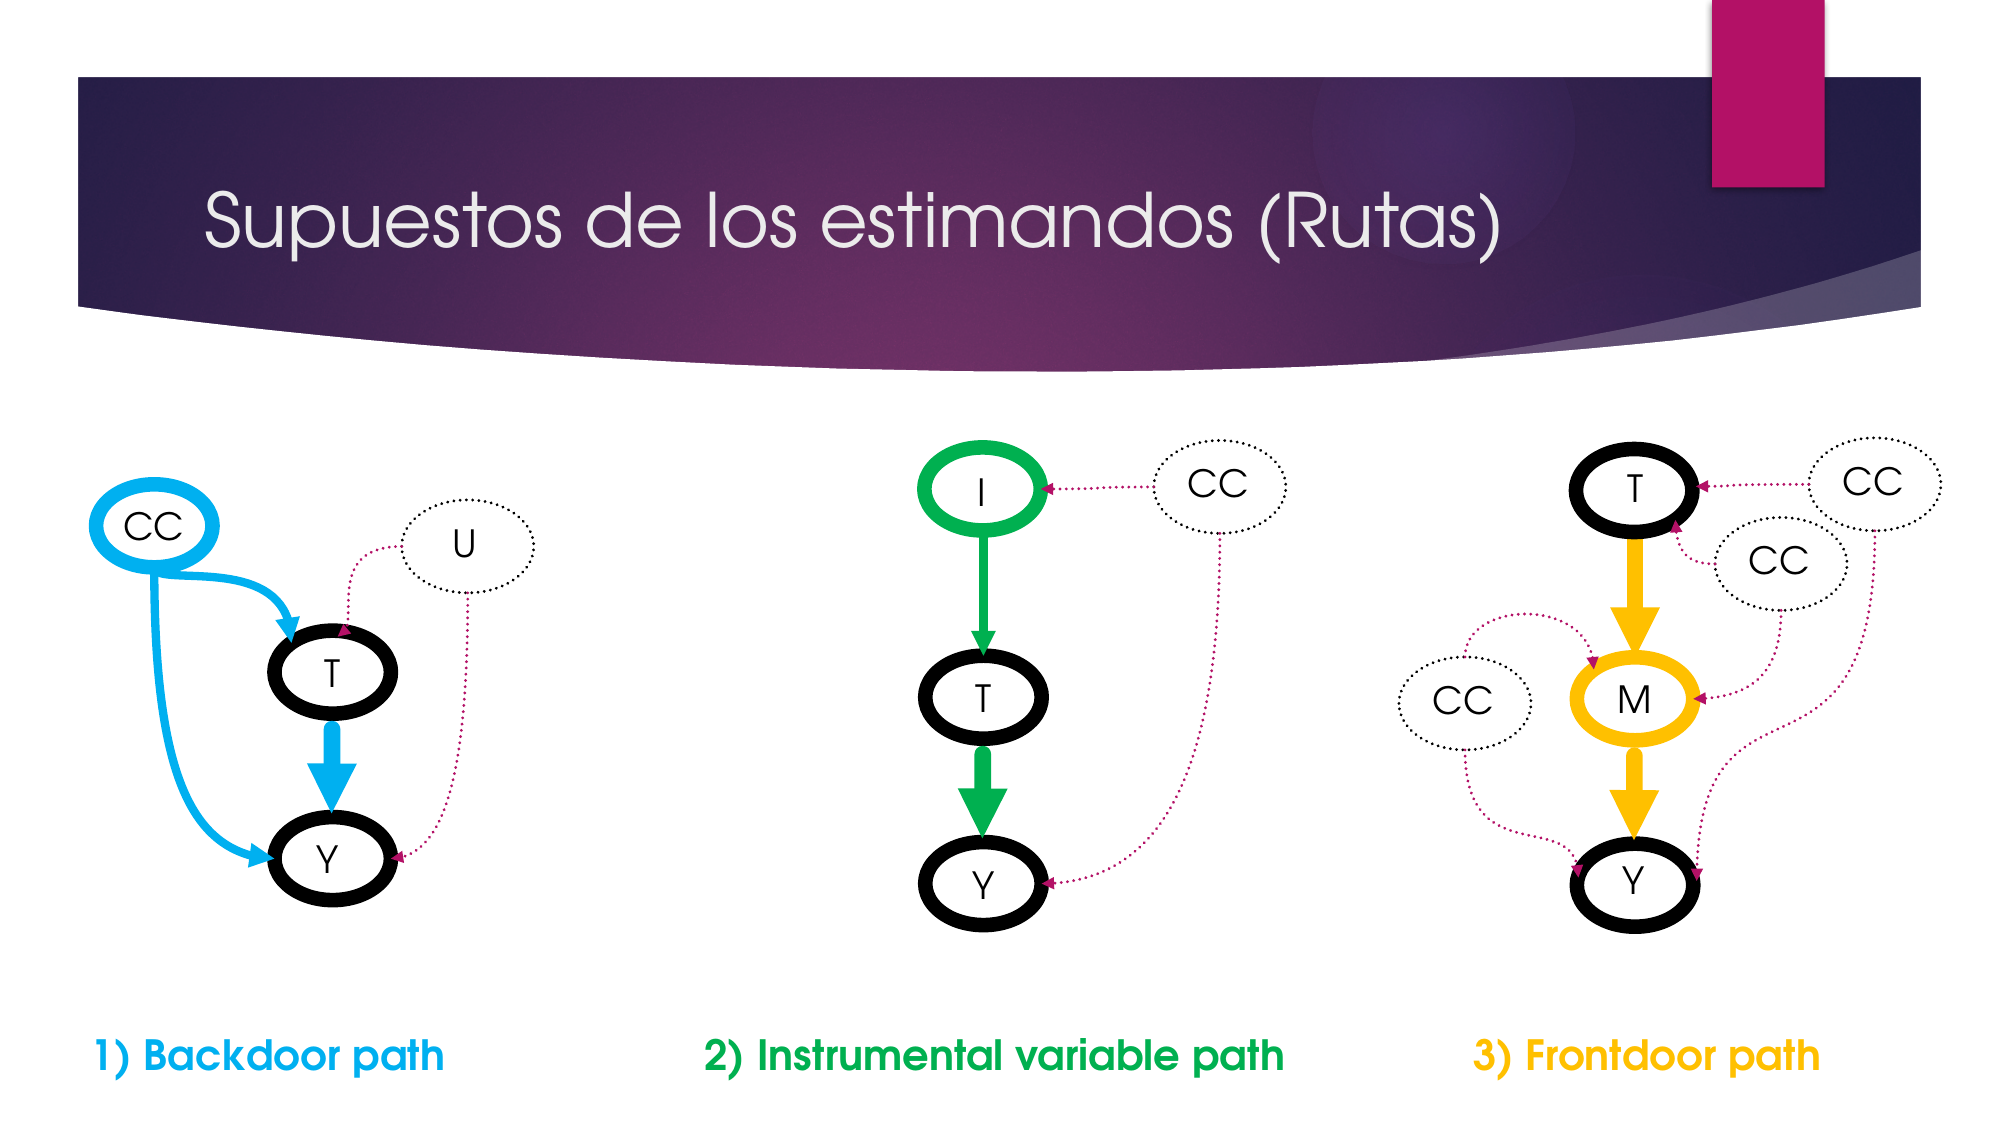

# Supuestos de los estimandos (Rutas)
I
I

CC
CC
T
I

 CC
I
U
I
CC
T
T
I
M
CC

Y

Y
Y
     1) Backdoor path                      2) Instrumental variable path                3) Frontdoor path